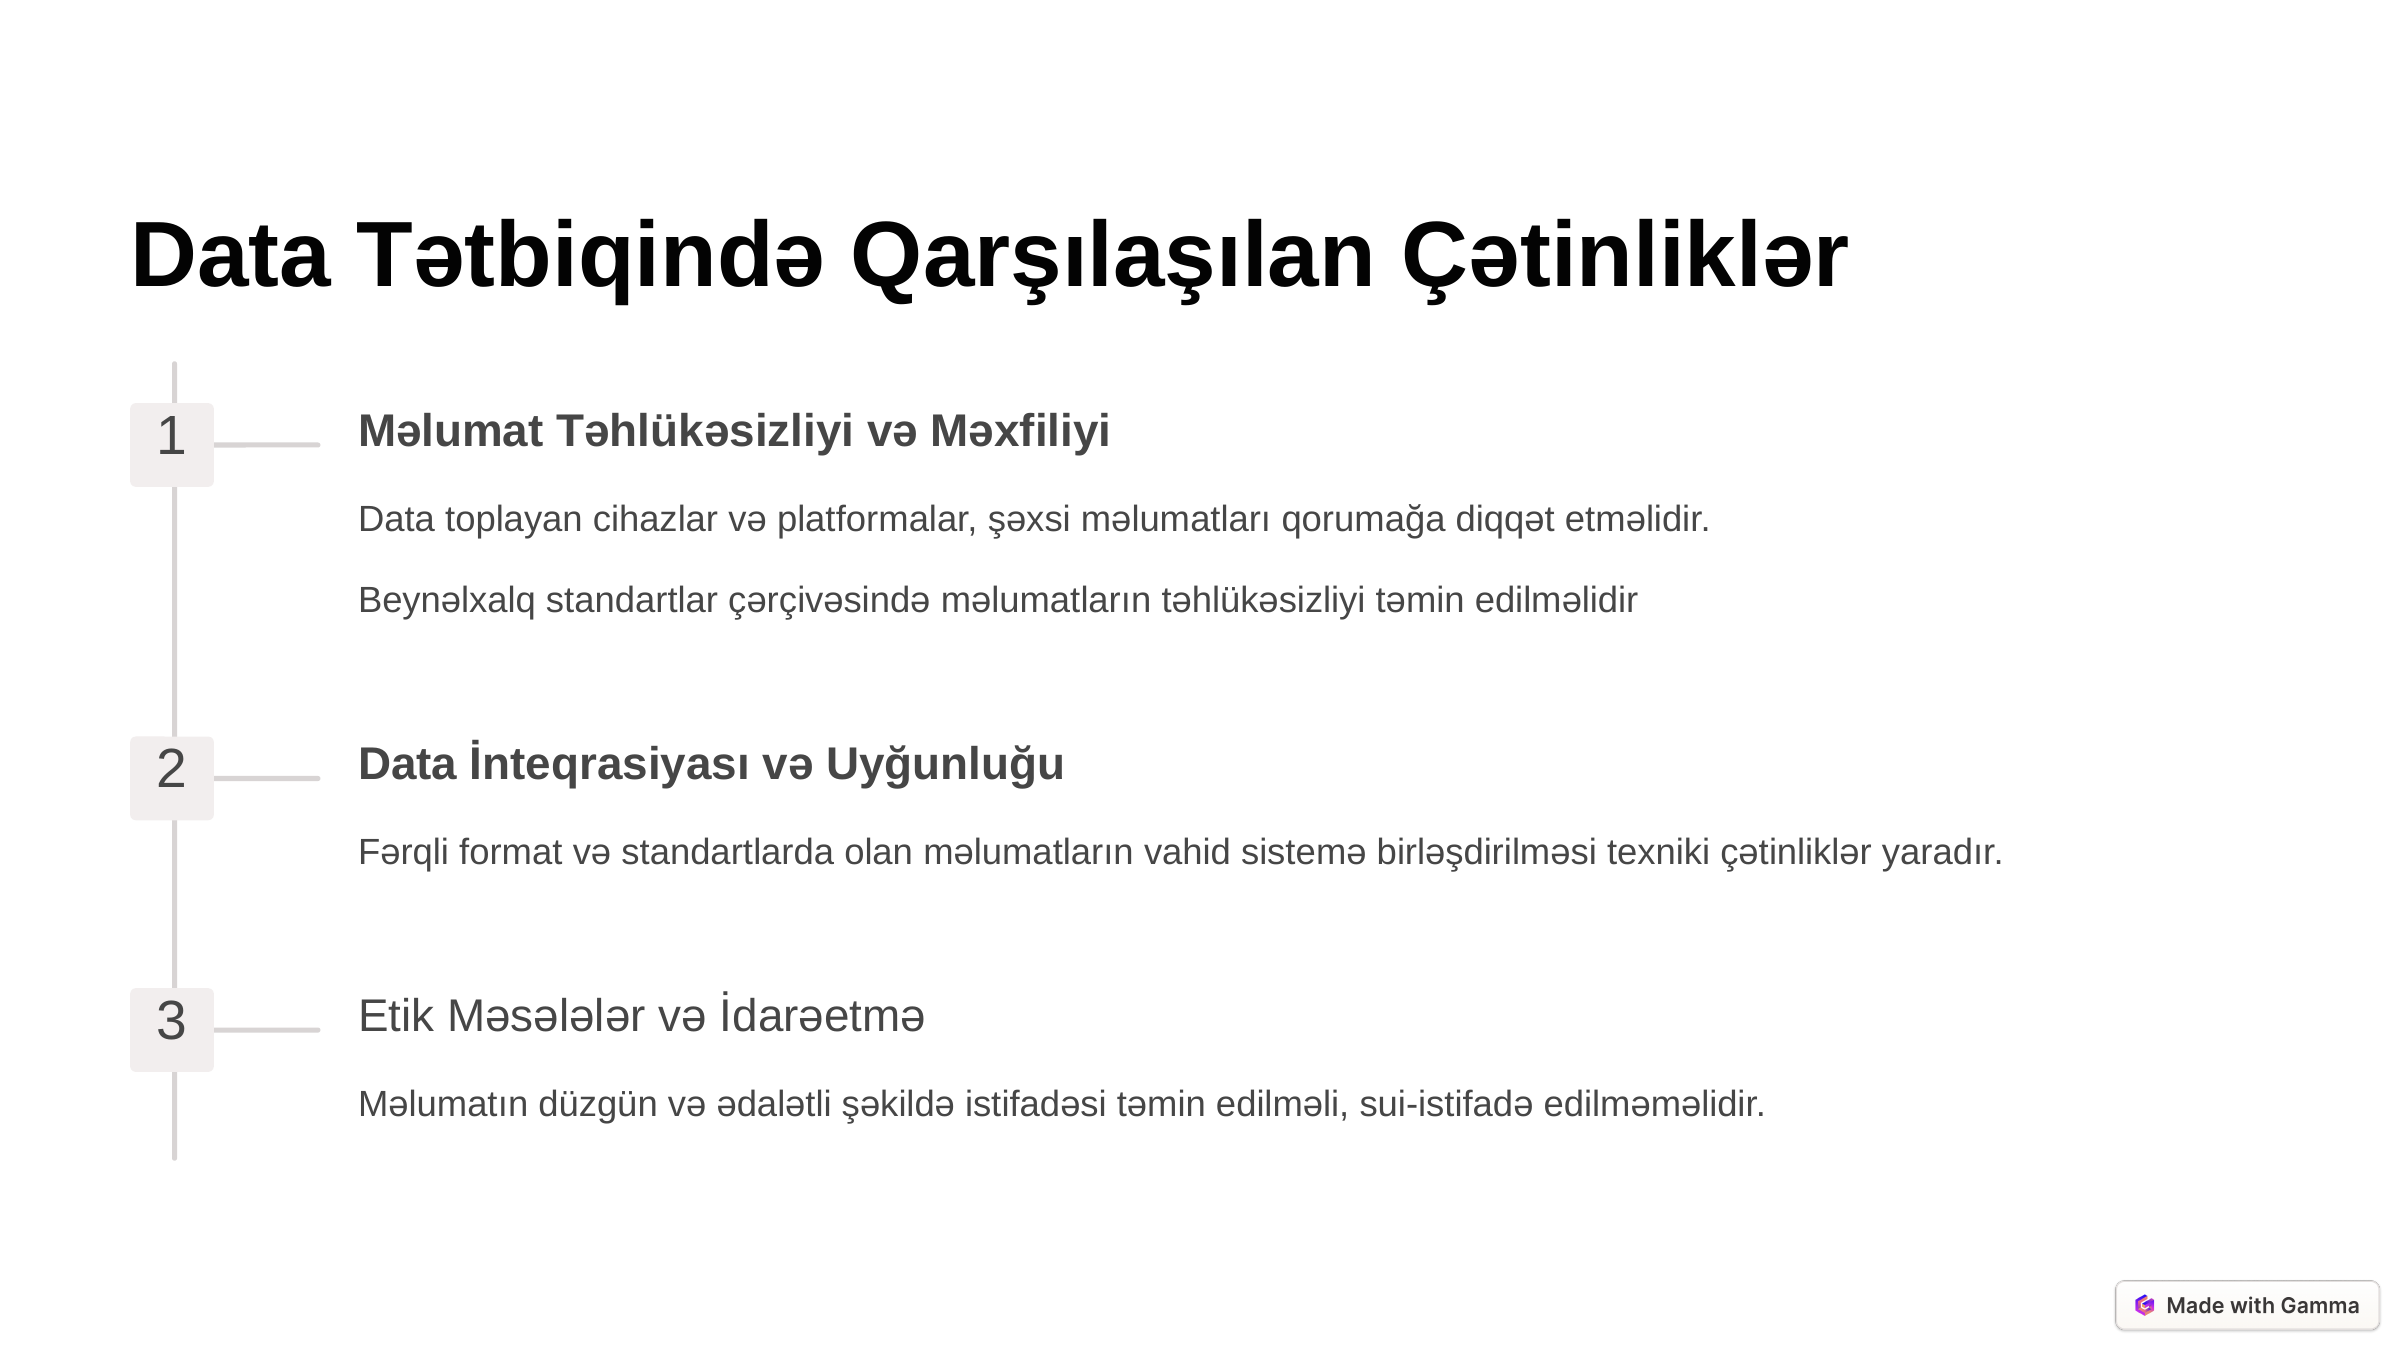

Data Tətbiqində Qarşılaşılan Çətinliklər

Məlumat Təhlükəsizliyi və Məxfiliyi

1

Data toplayan cihazlar və platformalar, şəxsi məlumatları qorumağa diqqət etməlidir.
Beynəlxalq standartlar çərçivəsində məlumatların təhlükəsizliyi təmin edilməlidir
Data İnteqrasiyası və Uyğunluğu

2

Fərqli format və standartlarda olan məlumatların vahid sistemə birləşdirilməsi texniki çətinliklər yaradır.
Etik Məsələlər və İdarəetmə

3

Məlumatın düzgün və ədalətli şəkildə istifadəsi təmin edilməli, sui-istifadə edilməməlidir.